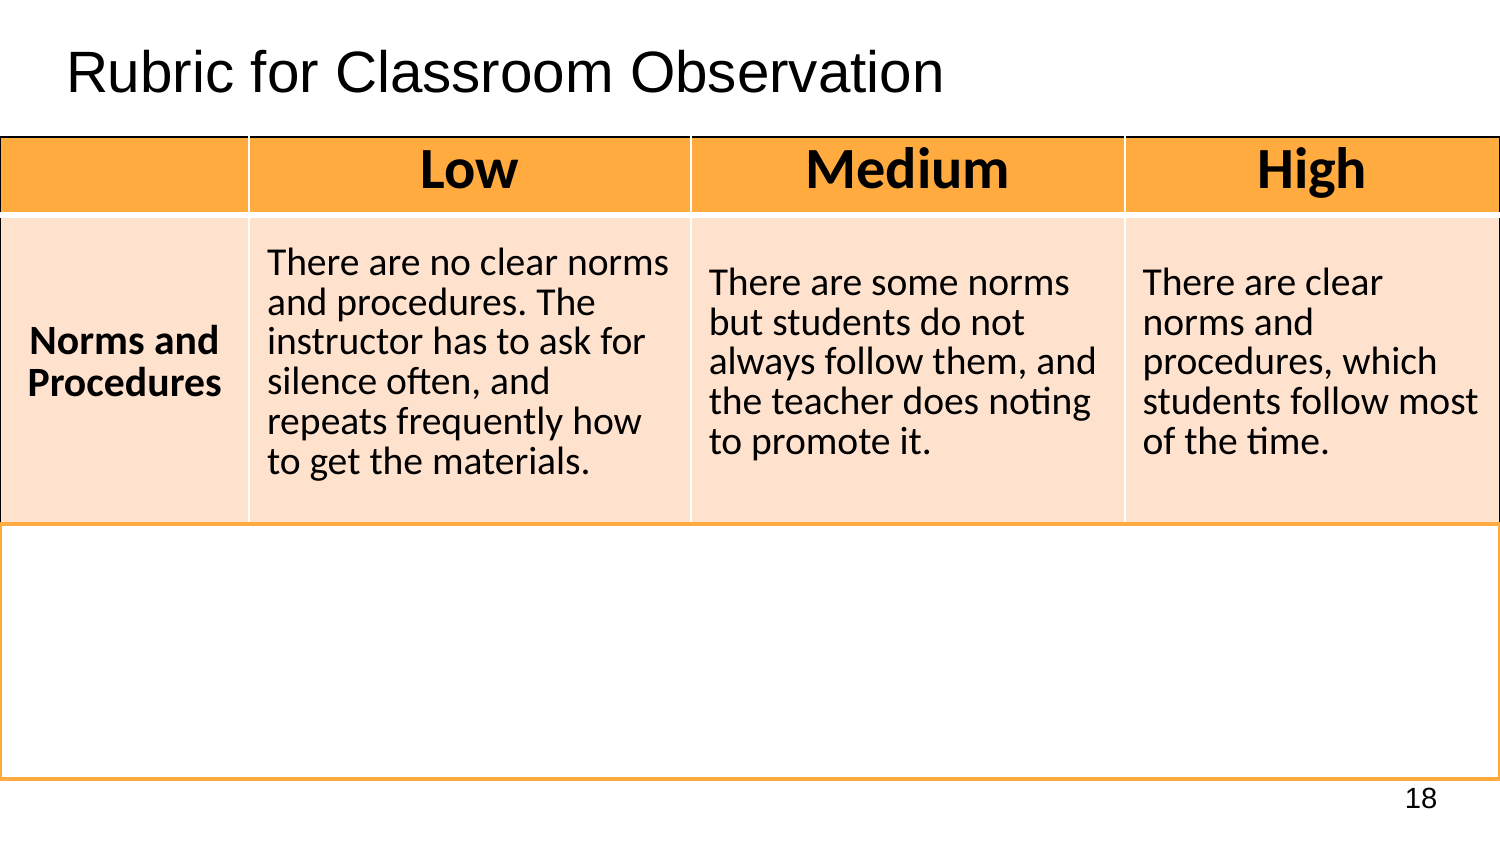

# Rubric for Classroom Observation
|  | Low | Medium | High |
| --- | --- | --- | --- |
| Norms and Procedures | There are no clear norms and procedures. The instructor has to ask for silence often, and repeats frequently how to get the materials. | There are some norms but students do not always follow them, and the teacher does noting to promote it. | There are clear norms and procedures, which students follow most of the time. |
| Effective Teaching Time | Less than 50% of the time is devoted to teaching and learning activities. | Between 50% and 70% of the time is dedicated to teaching and learning activities. | More than 70% of the time is devoted to teaching and learning activities |

18